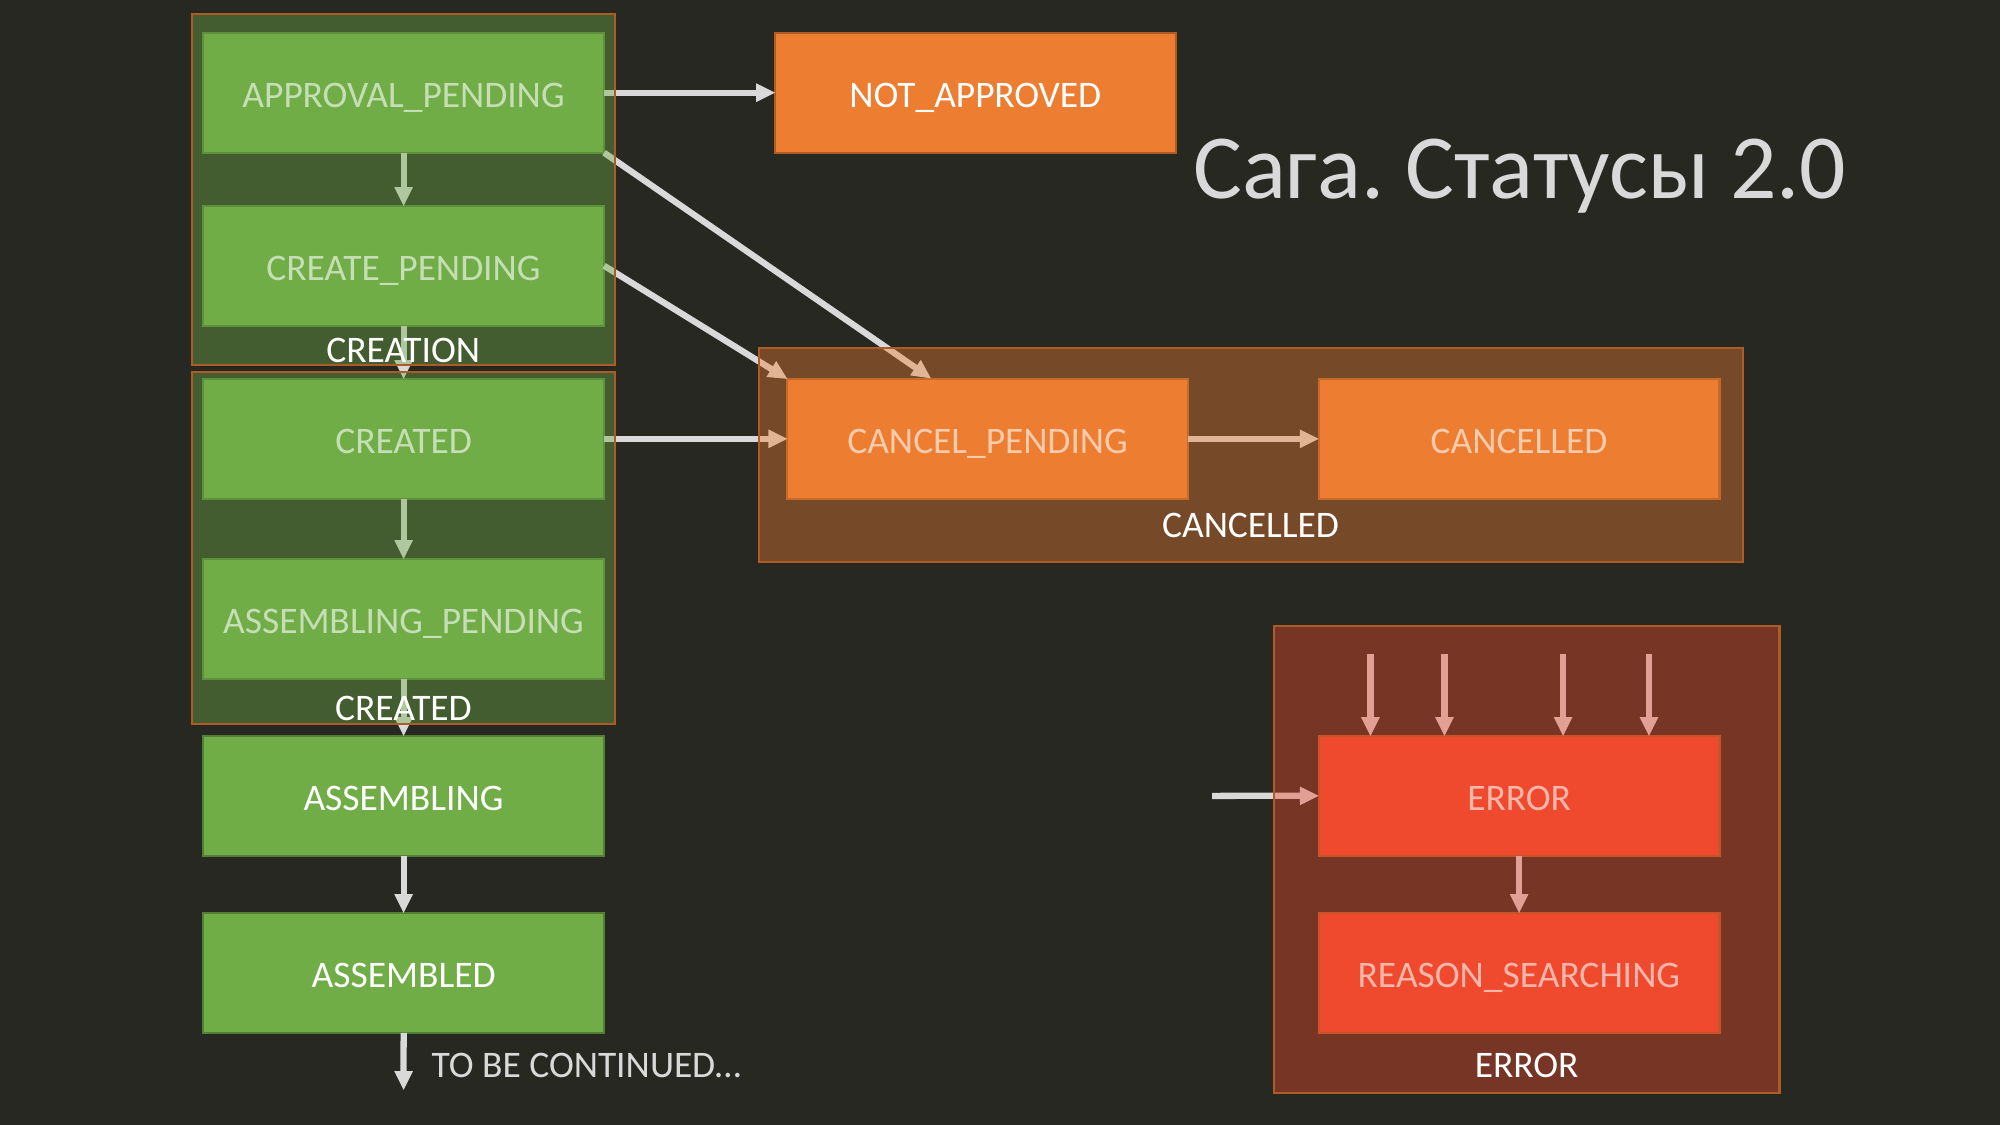

CREATION
APPROVAL_PENDING
NOT_APPROVED
# Сага. Статусы 2.0
CREATE_PENDING

CANCELLED

CREATED
CREATED
CANCEL_PENDING
CANCELLED
ASSEMBLING_PENDING

ERROR
ASSEMBLING
ERROR
ASSEMBLED
REASON_SEARCHING
TO BE CONTINUED…